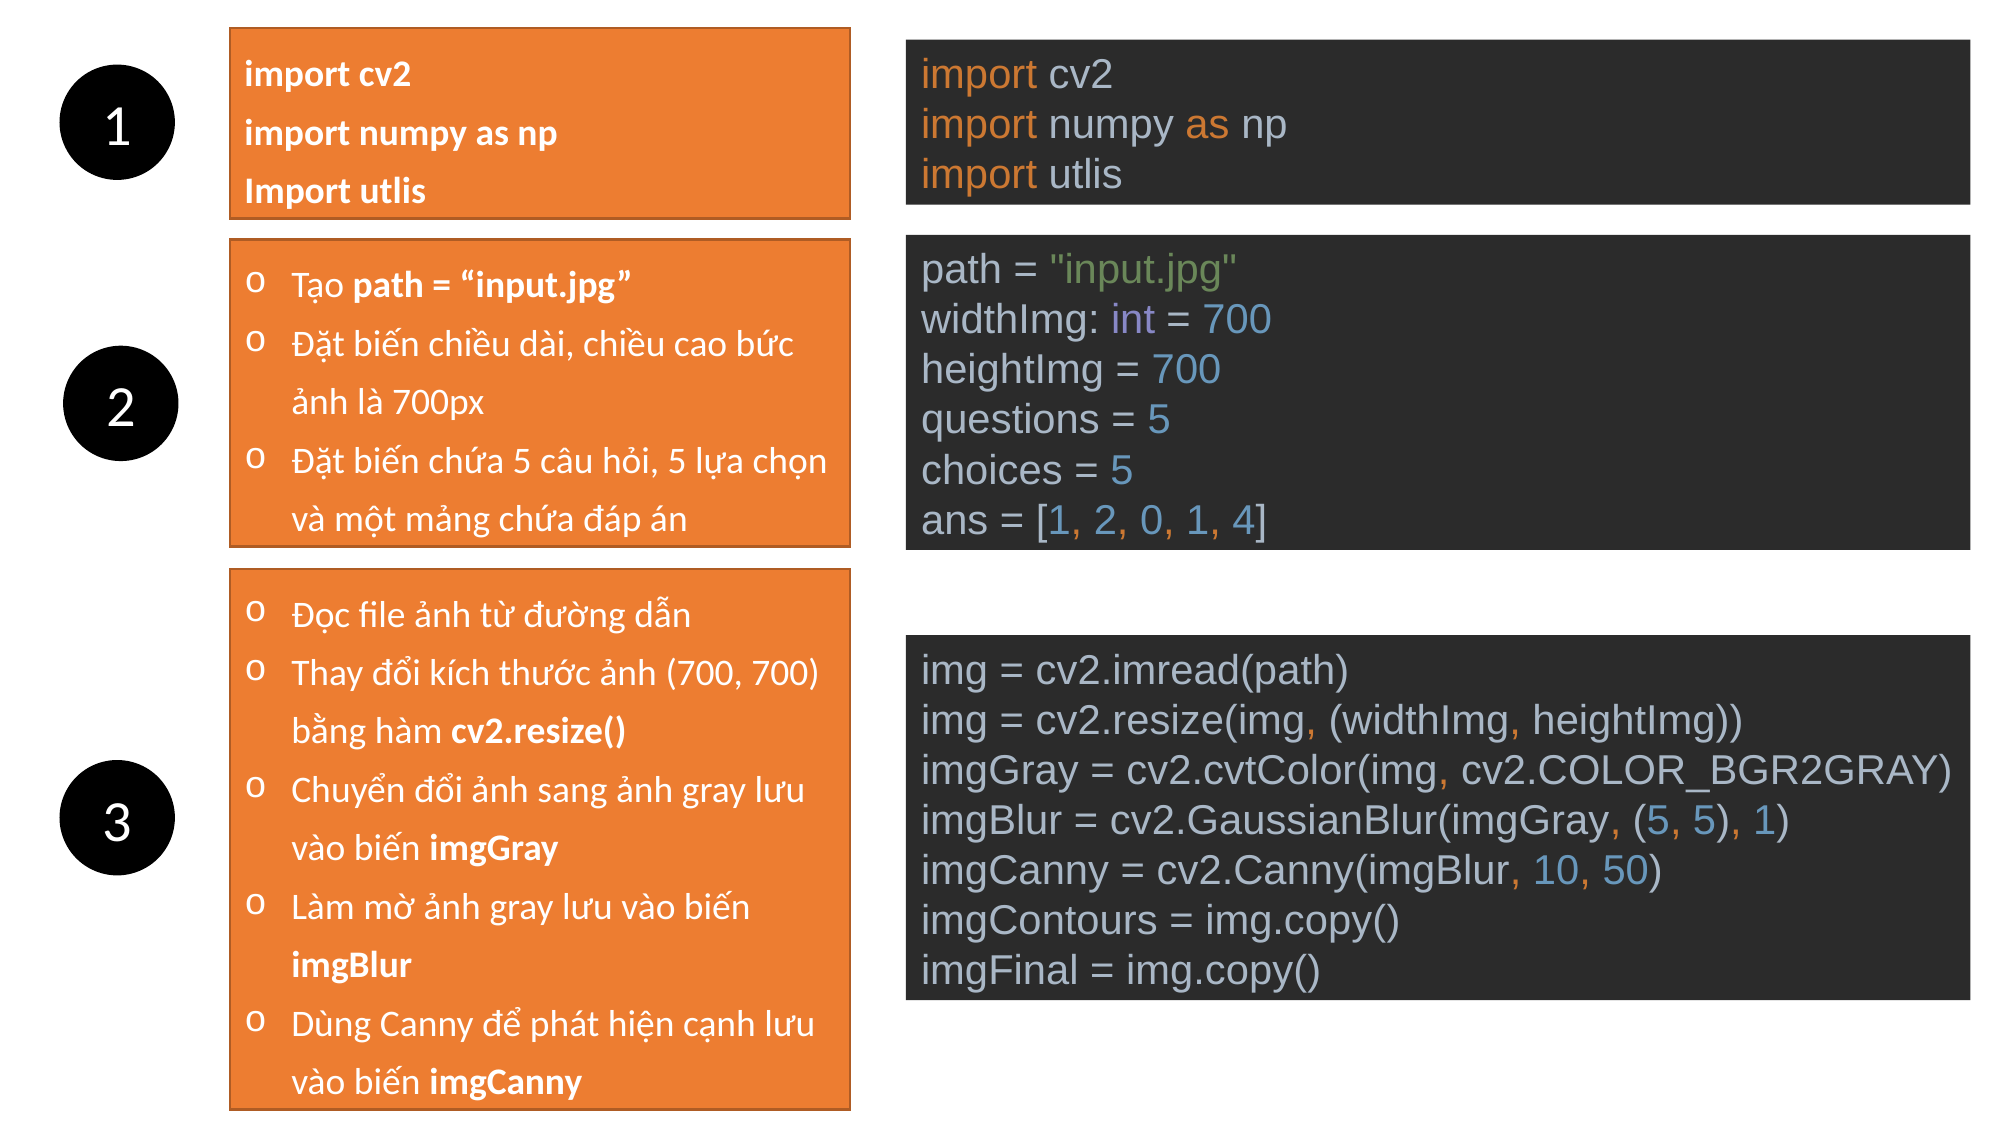

import cv2
import numpy as np
Import utlis
import cv2
import numpy as np
import utlis
1
path = "input.jpg"
widthImg: int = 700
heightImg = 700
questions = 5
choices = 5
ans = [1, 2, 0, 1, 4]
Tạo path = “input.jpg”
Đặt biến chiều dài, chiều cao bức ảnh là 700px
Đặt biến chứa 5 câu hỏi, 5 lựa chọn và một mảng chứa đáp án
2
Đọc file ảnh từ đường dẫn
Thay đổi kích thước ảnh (700, 700) bằng hàm cv2.resize()
Chuyển đổi ảnh sang ảnh gray lưu vào biến imgGray
Làm mờ ảnh gray lưu vào biến imgBlur
Dùng Canny để phát hiện cạnh lưu vào biến imgCanny
img = cv2.imread(path)
img = cv2.resize(img, (widthImg, heightImg))
imgGray = cv2.cvtColor(img, cv2.COLOR_BGR2GRAY)
imgBlur = cv2.GaussianBlur(imgGray, (5, 5), 1)
imgCanny = cv2.Canny(imgBlur, 10, 50)
imgContours = img.copy()
imgFinal = img.copy()
3